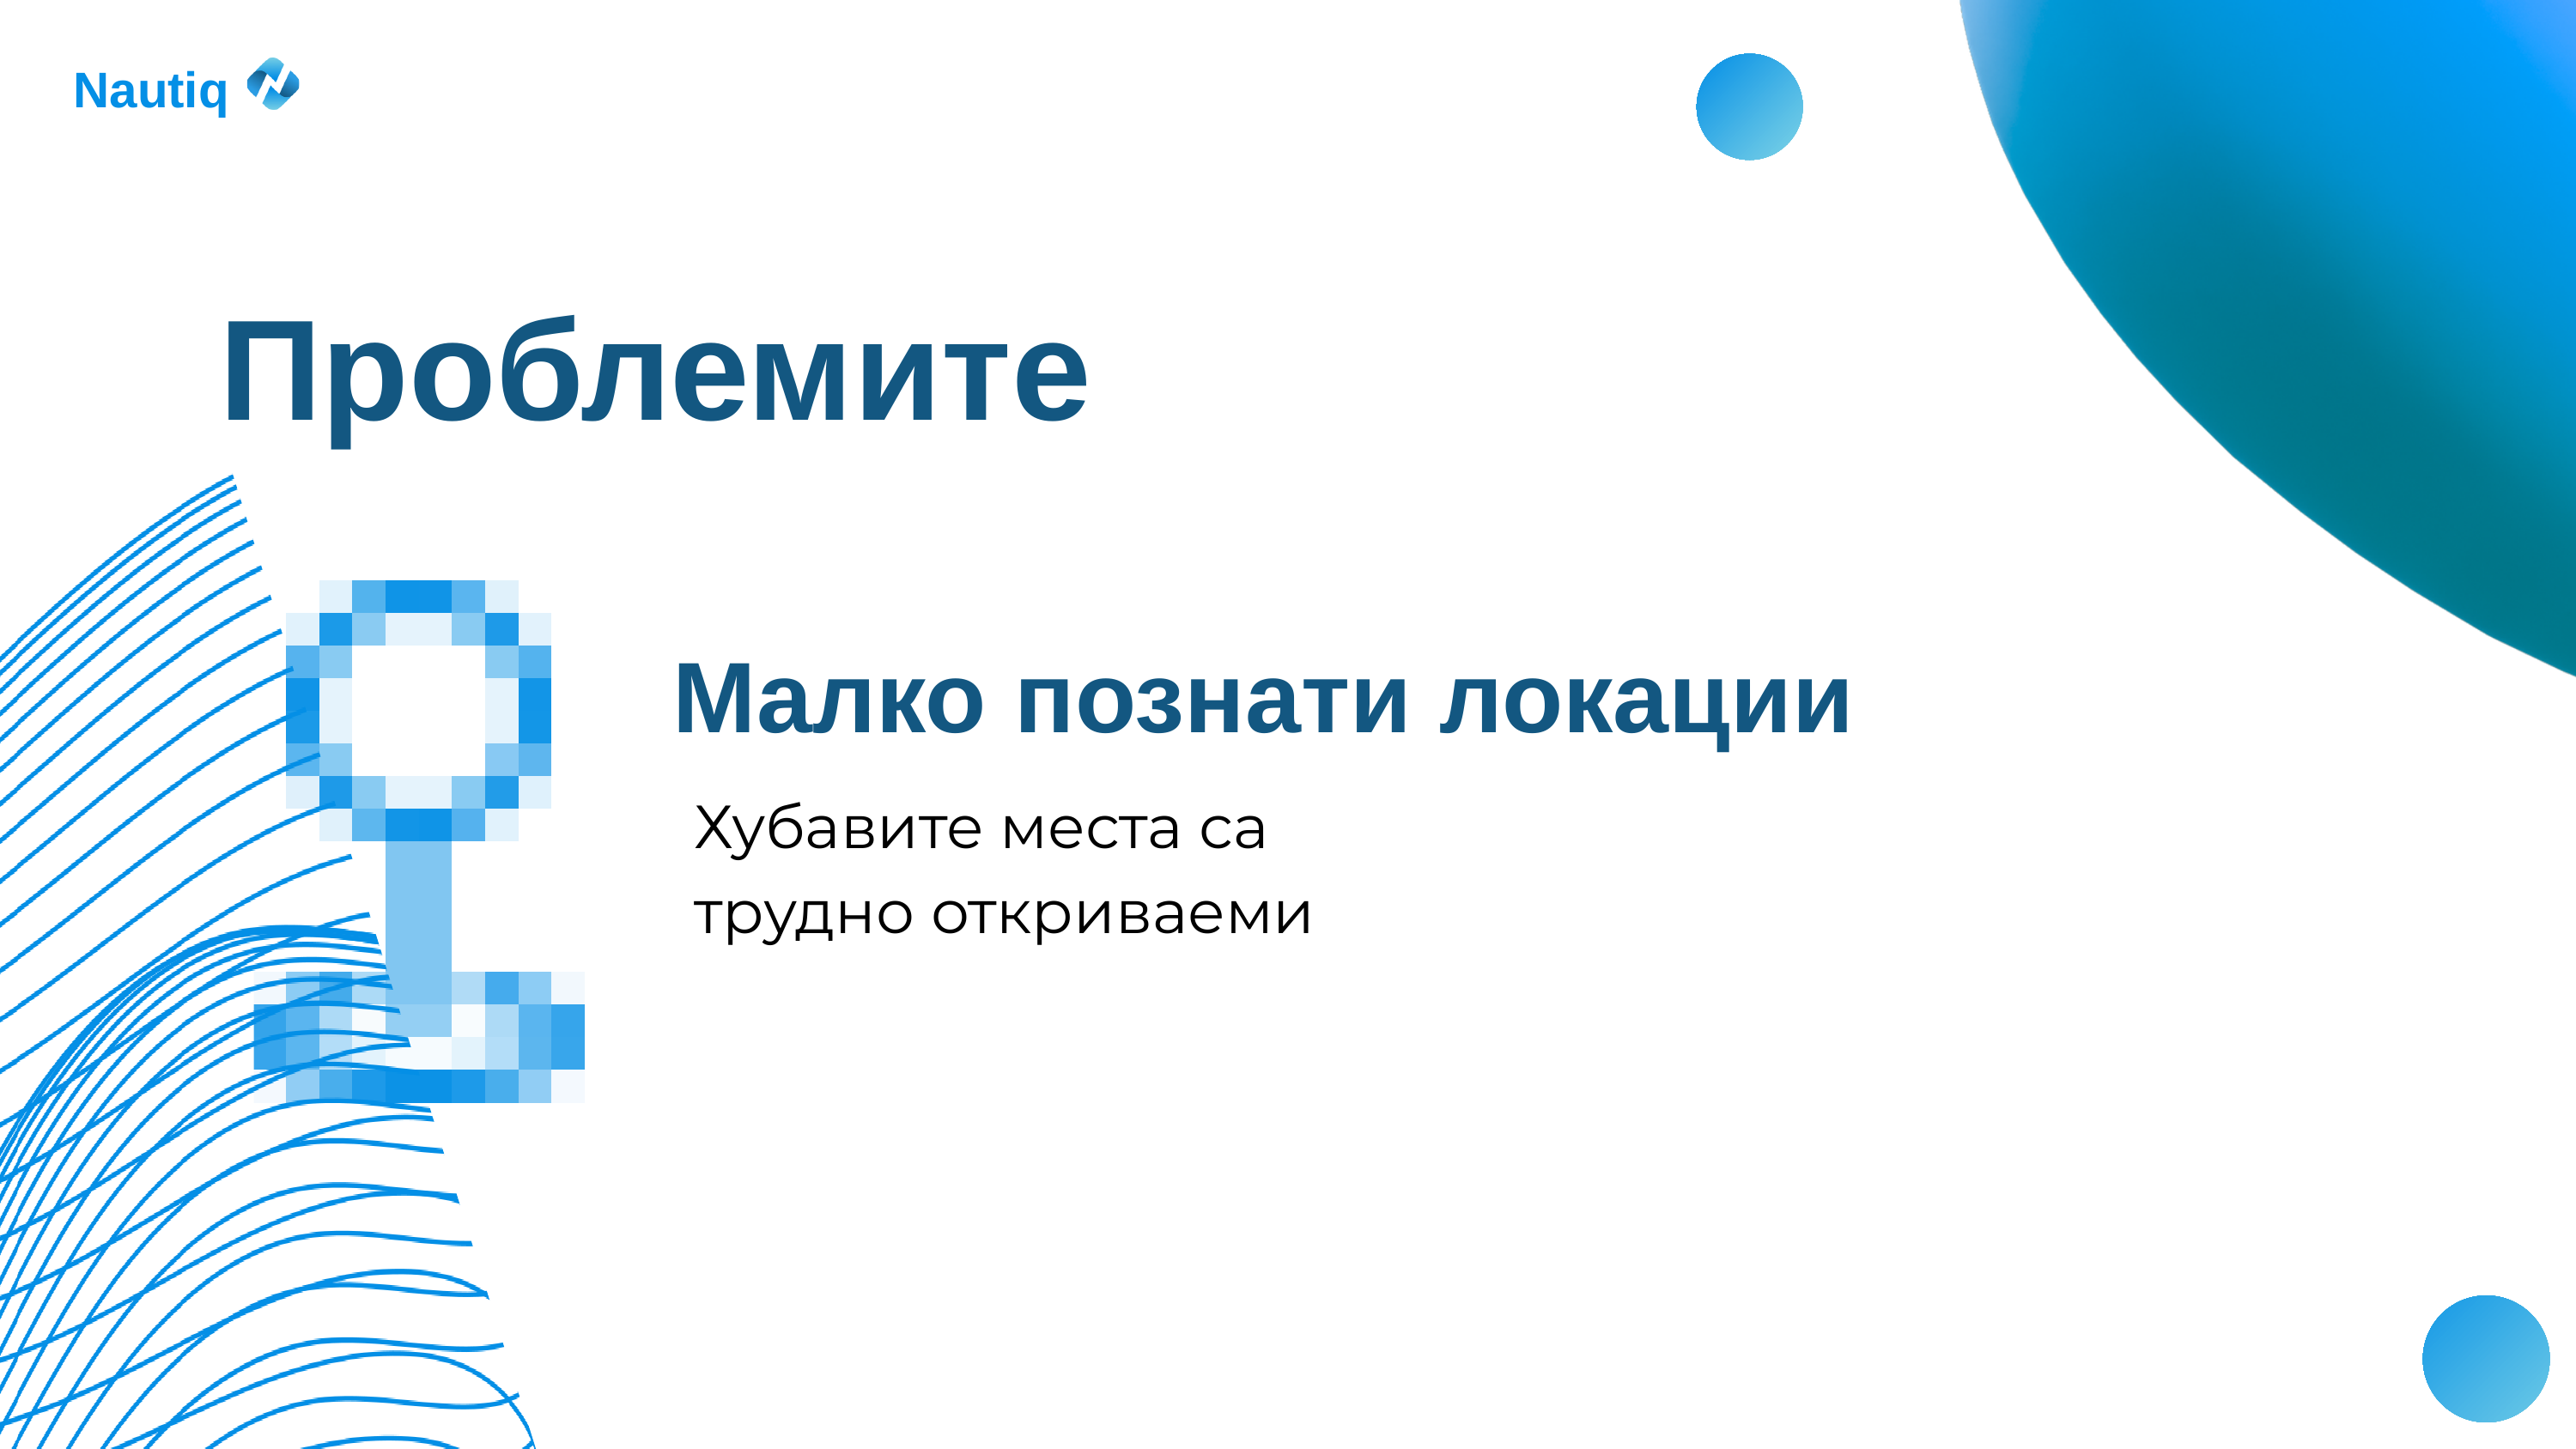

Nautiq

Проблемите

Малко познати локации

Хубавите места са трудно откриваеми